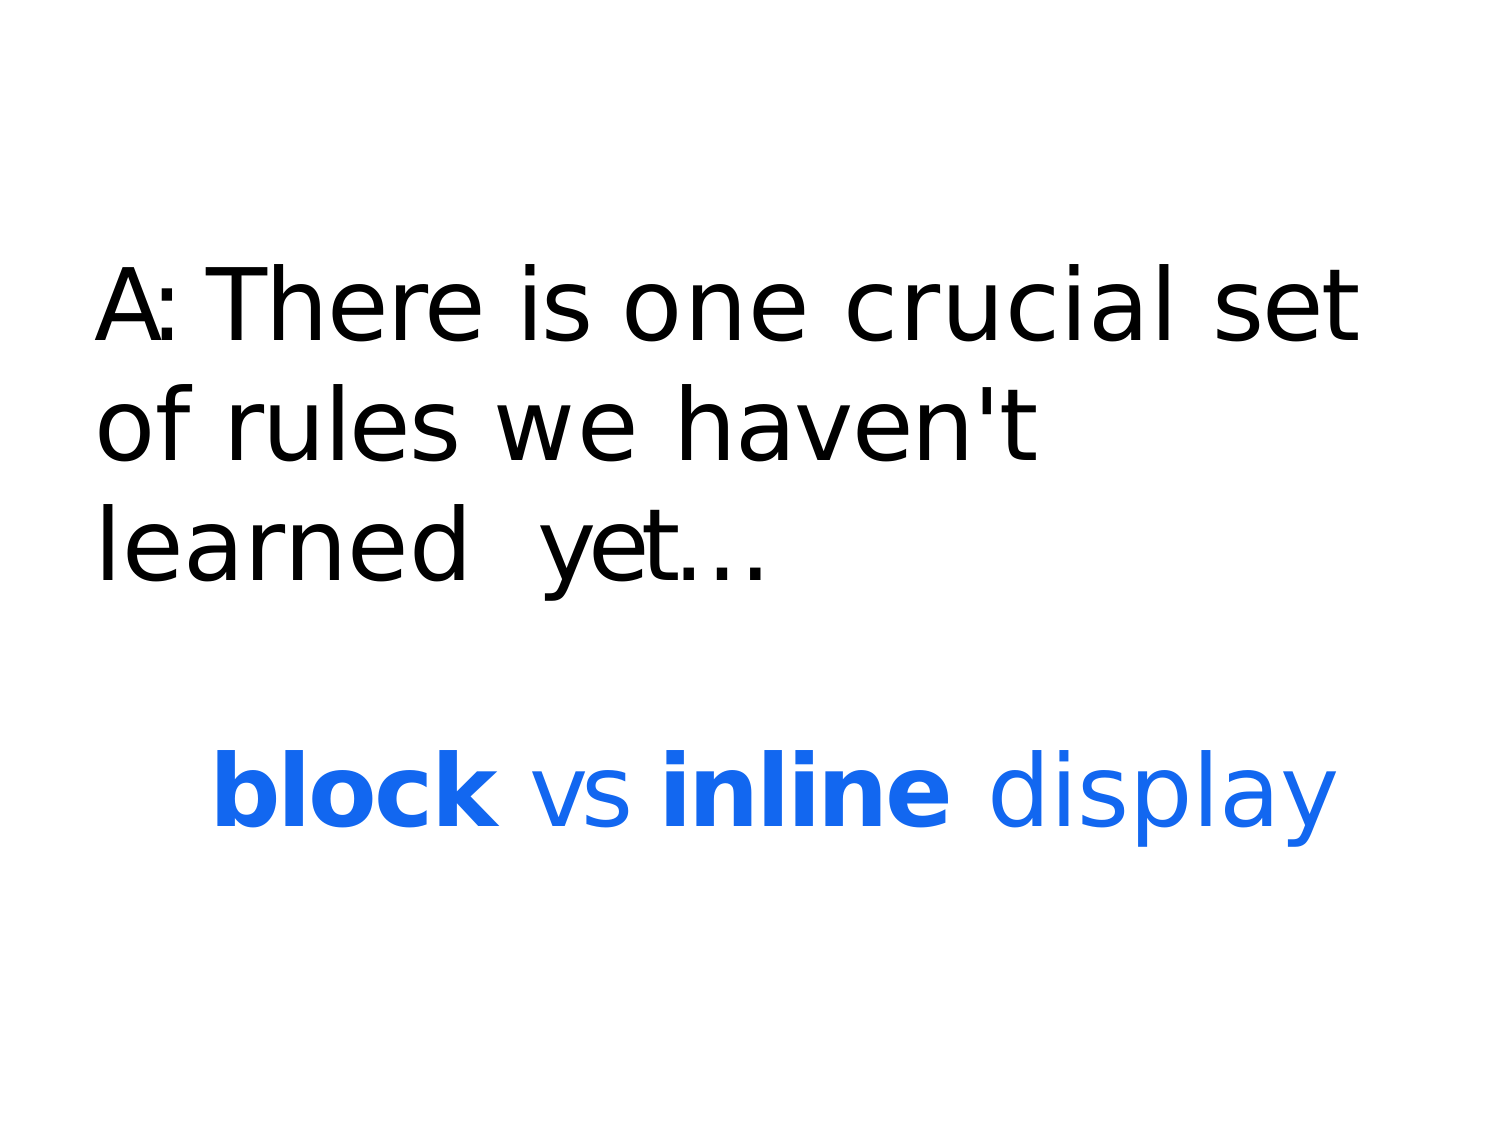

A: There is one crucial set  of rules we haven't learned  yet…

block vs inline display